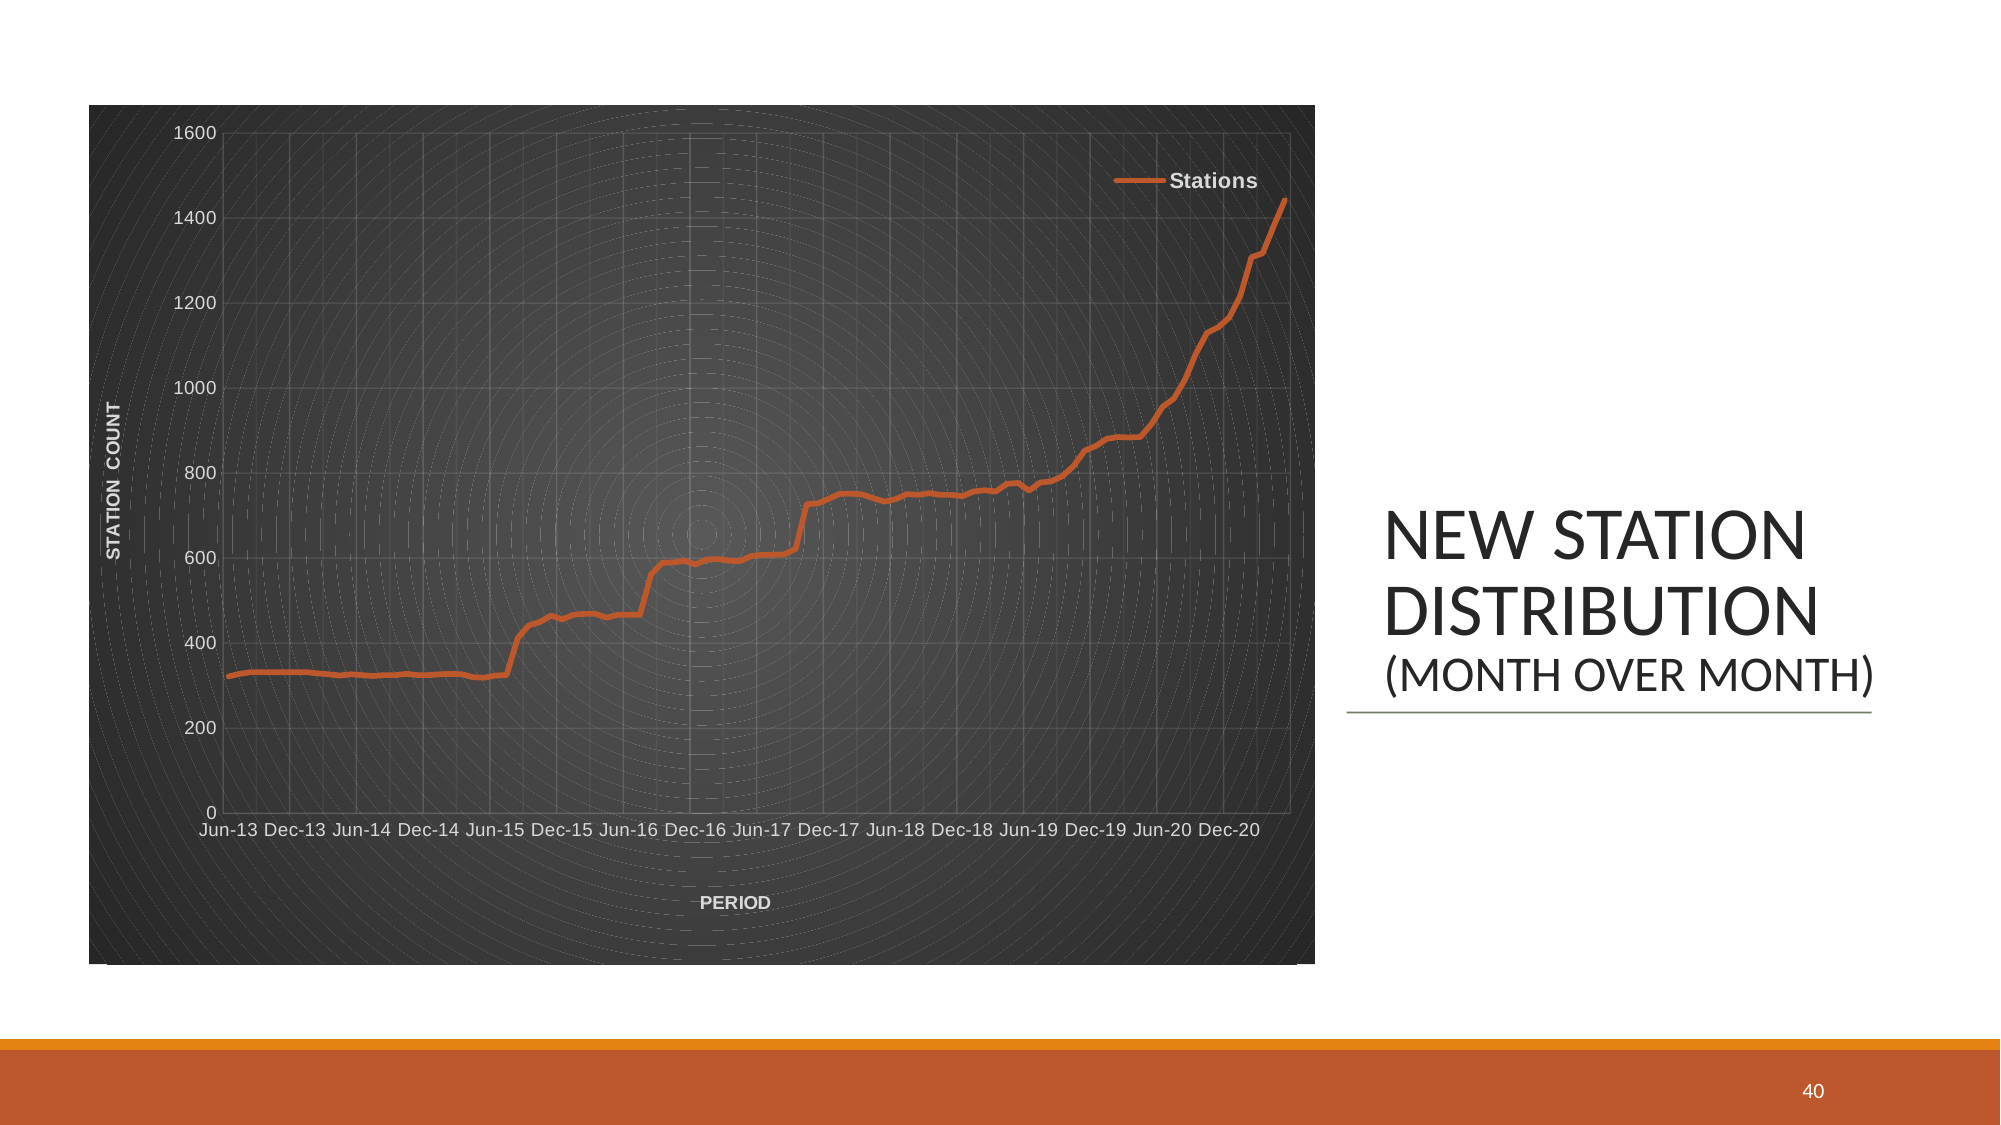

# NEW STATION DISTRIBUTION (MONTH OVER MONTH)

### Chart

| Category | Stations |
|---|---|
| 41426 | 322.0 |
| 41456 | 328.0 |
| 41487 | 332.0 |
| 41518 | 332.0 |
| 41548 | 332.0 |
| 41579 | 332.0 |
| 41609 | 332.0 |
| 41640 | 332.0 |
| 41671 | 329.0 |
| 41699 | 327.0 |
| 41730 | 324.0 |
| 41760 | 327.0 |
| 41791 | 325.0 |
| 41821 | 323.0 |
| 41852 | 325.0 |
| 41883 | 325.0 |
| 41913 | 328.0 |
| 41944 | 325.0 |
| 41974 | 325.0 |
| 42005 | 327.0 |
| 42036 | 328.0 |
| 42064 | 327.0 |
| 42095 | 320.0 |
| 42125 | 319.0 |
| 42156 | 324.0 |
| 42186 | 325.0 |
| 42217 | 412.0 |
| 42248 | 442.0 |
| 42278 | 450.0 |
| 42309 | 465.0 |
| 42339 | 456.0 |
| 42370 | 467.0 |
| 42401 | 469.0 |
| 42430 | 469.0 |
| 42461 | 460.0 |
| 42491 | 467.0 |
| 42522 | 467.0 |
| 42552 | 467.0 |
| 42583 | 562.0 |
| 42614 | 589.0 |
| 42644 | 590.0 |
| 42675 | 594.0 |
| 42705 | 585.0 |
| 42736 | 597.0 |
| 42767 | 598.0 |
| 42795 | 594.0 |
| 42826 | 593.0 |
| 42856 | 605.0 |
| 42887 | 608.0 |
| 42917 | 608.0 |
| 42948 | 609.0 |
| 42979 | 622.0 |
| 43009 | 727.0 |
| 43040 | 729.0 |
| 43070 | 740.0 |
| 43101 | 752.0 |
| 43132 | 752.0 |
| 43160 | 750.0 |
| 43191 | 741.0 |
| 43221 | 733.0 |
| 43252 | 739.0 |
| 43282 | 751.0 |
| 43313 | 749.0 |
| 43344 | 753.0 |
| 43374 | 749.0 |
| 43405 | 749.0 |
| 43435 | 746.0 |
| 43466 | 757.0 |
| 43497 | 760.0 |
| 43525 | 757.0 |
| 43556 | 775.0 |
| 43586 | 777.0 |
| 43617 | 759.0 |
| 43647 | 778.0 |
| 43678 | 781.0 |
| 43709 | 793.0 |
| 43739 | 817.0 |
| 43770 | 853.0 |
| 43800 | 864.0 |
| 43831 | 881.0 |
| 43862 | 885.0 |
| 43891 | 884.0 |
| 43922 | 885.0 |
| 43952 | 915.0 |
| 43983 | 956.0 |
| 44013 | 975.0 |
| 44044 | 1019.0 |
| 44075 | 1081.0 |
| 44105 | 1130.0 |
| 44136 | 1143.0 |
| 44166 | 1166.0 |
| 44197 | 1217.0 |
| 44228 | 1308.0 |
| 44256 | 1317.0 |
| 44287 | 1381.0 |
| 44317 | 1442.0 |

40